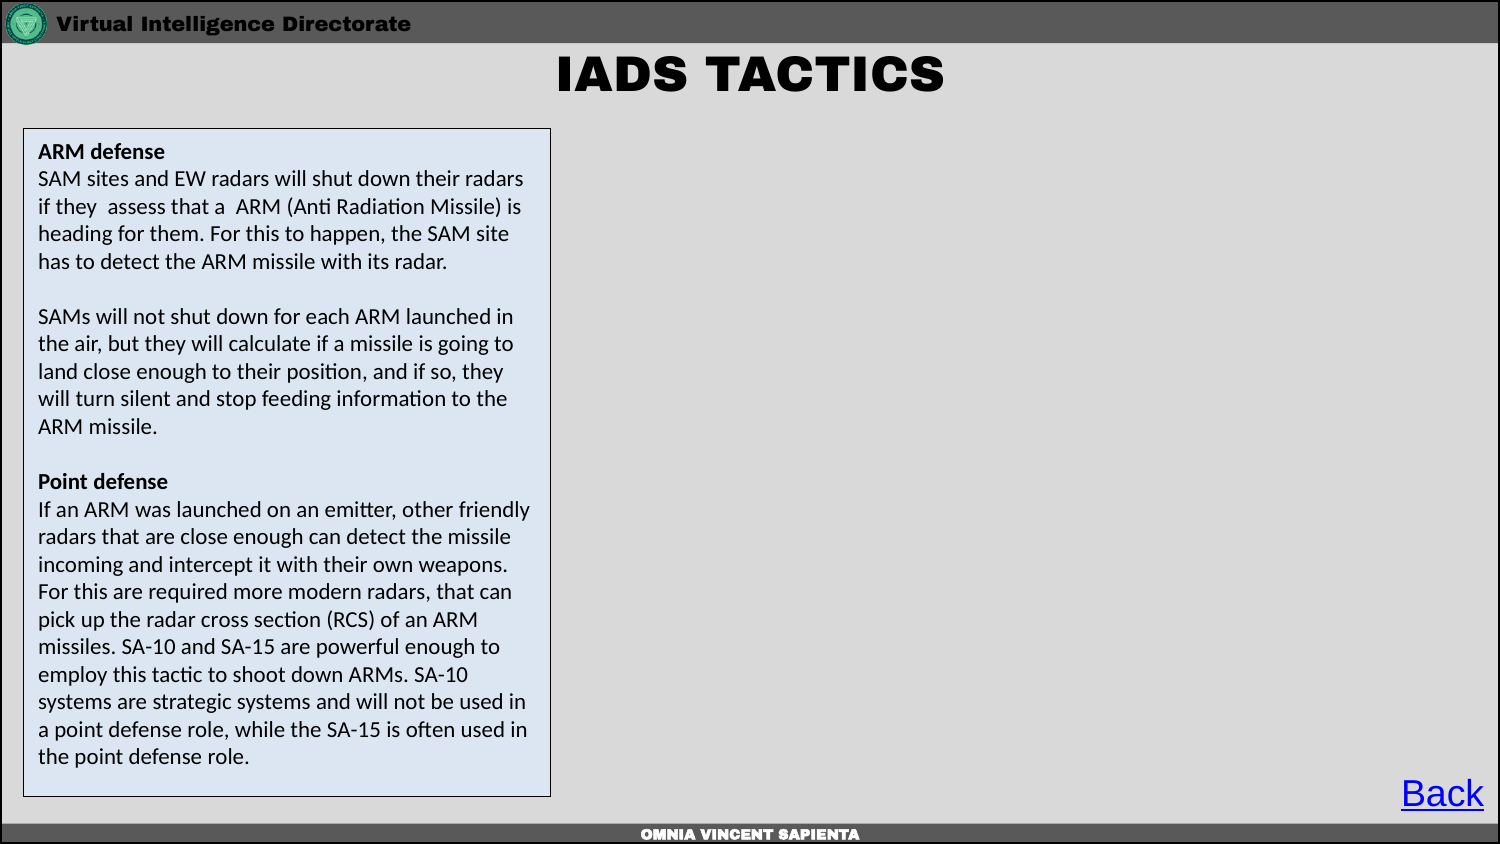

# IADS TACTICS
ARM defense
SAM sites and EW radars will shut down their radars if they  assess that a  ARM (Anti Radiation Missile) is heading for them. For this to happen, the SAM site has to detect the ARM missile with its radar.

SAMs will not shut down for each ARM launched in the air, but they will calculate if a missile is going to land close enough to their position, and if so, they will turn silent and stop feeding information to the ARM missile.

Point defense
If an ARM was launched on an emitter, other friendly radars that are close enough can detect the missile incoming and intercept it with their own weapons. For this are required more modern radars, that can pick up the radar cross section (RCS) of an ARM missiles. SA-10 and SA-15 are powerful enough to employ this tactic to shoot down ARMs. SA-10 systems are strategic systems and will not be used in a point defense role, while the SA-15 is often used in the point defense role.

A
A
B
B
C
C
D
D
E
E
F
F
Back